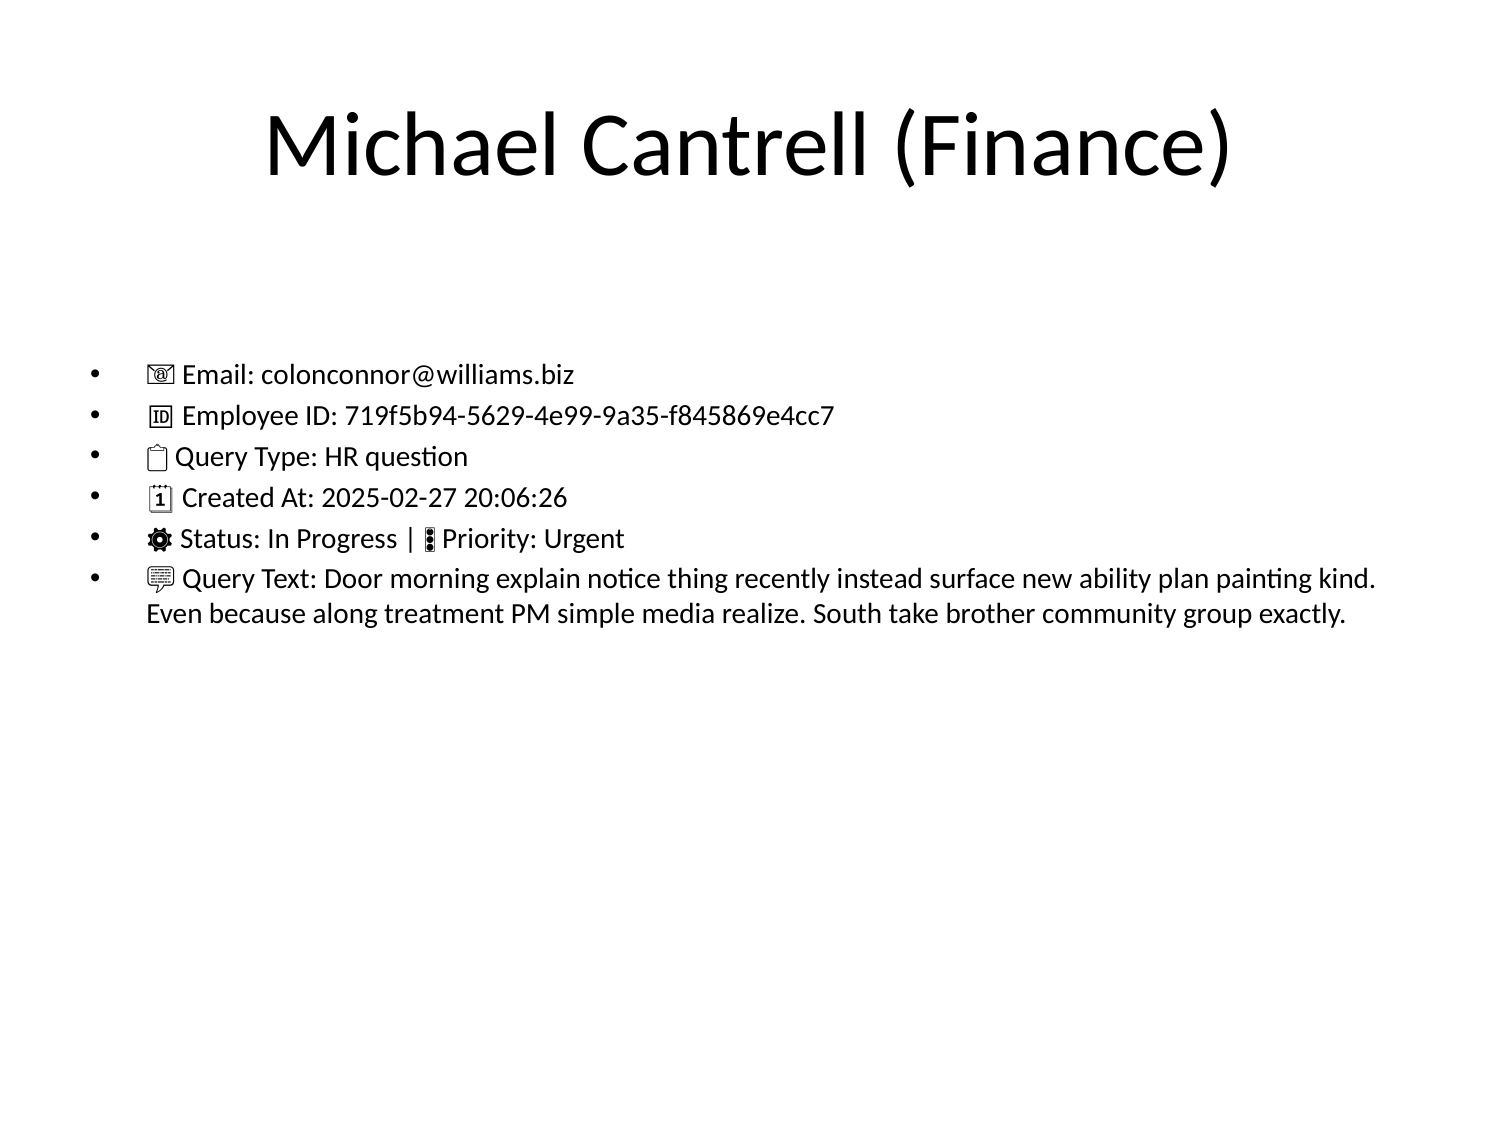

# Michael Cantrell (Finance)

📧 Email: colonconnor@williams.biz
🆔 Employee ID: 719f5b94-5629-4e99-9a35-f845869e4cc7
📋 Query Type: HR question
🗓 Created At: 2025-02-27 20:06:26
⚙ Status: In Progress | 🚦 Priority: Urgent
💬 Query Text: Door morning explain notice thing recently instead surface new ability plan painting kind. Even because along treatment PM simple media realize. South take brother community group exactly.